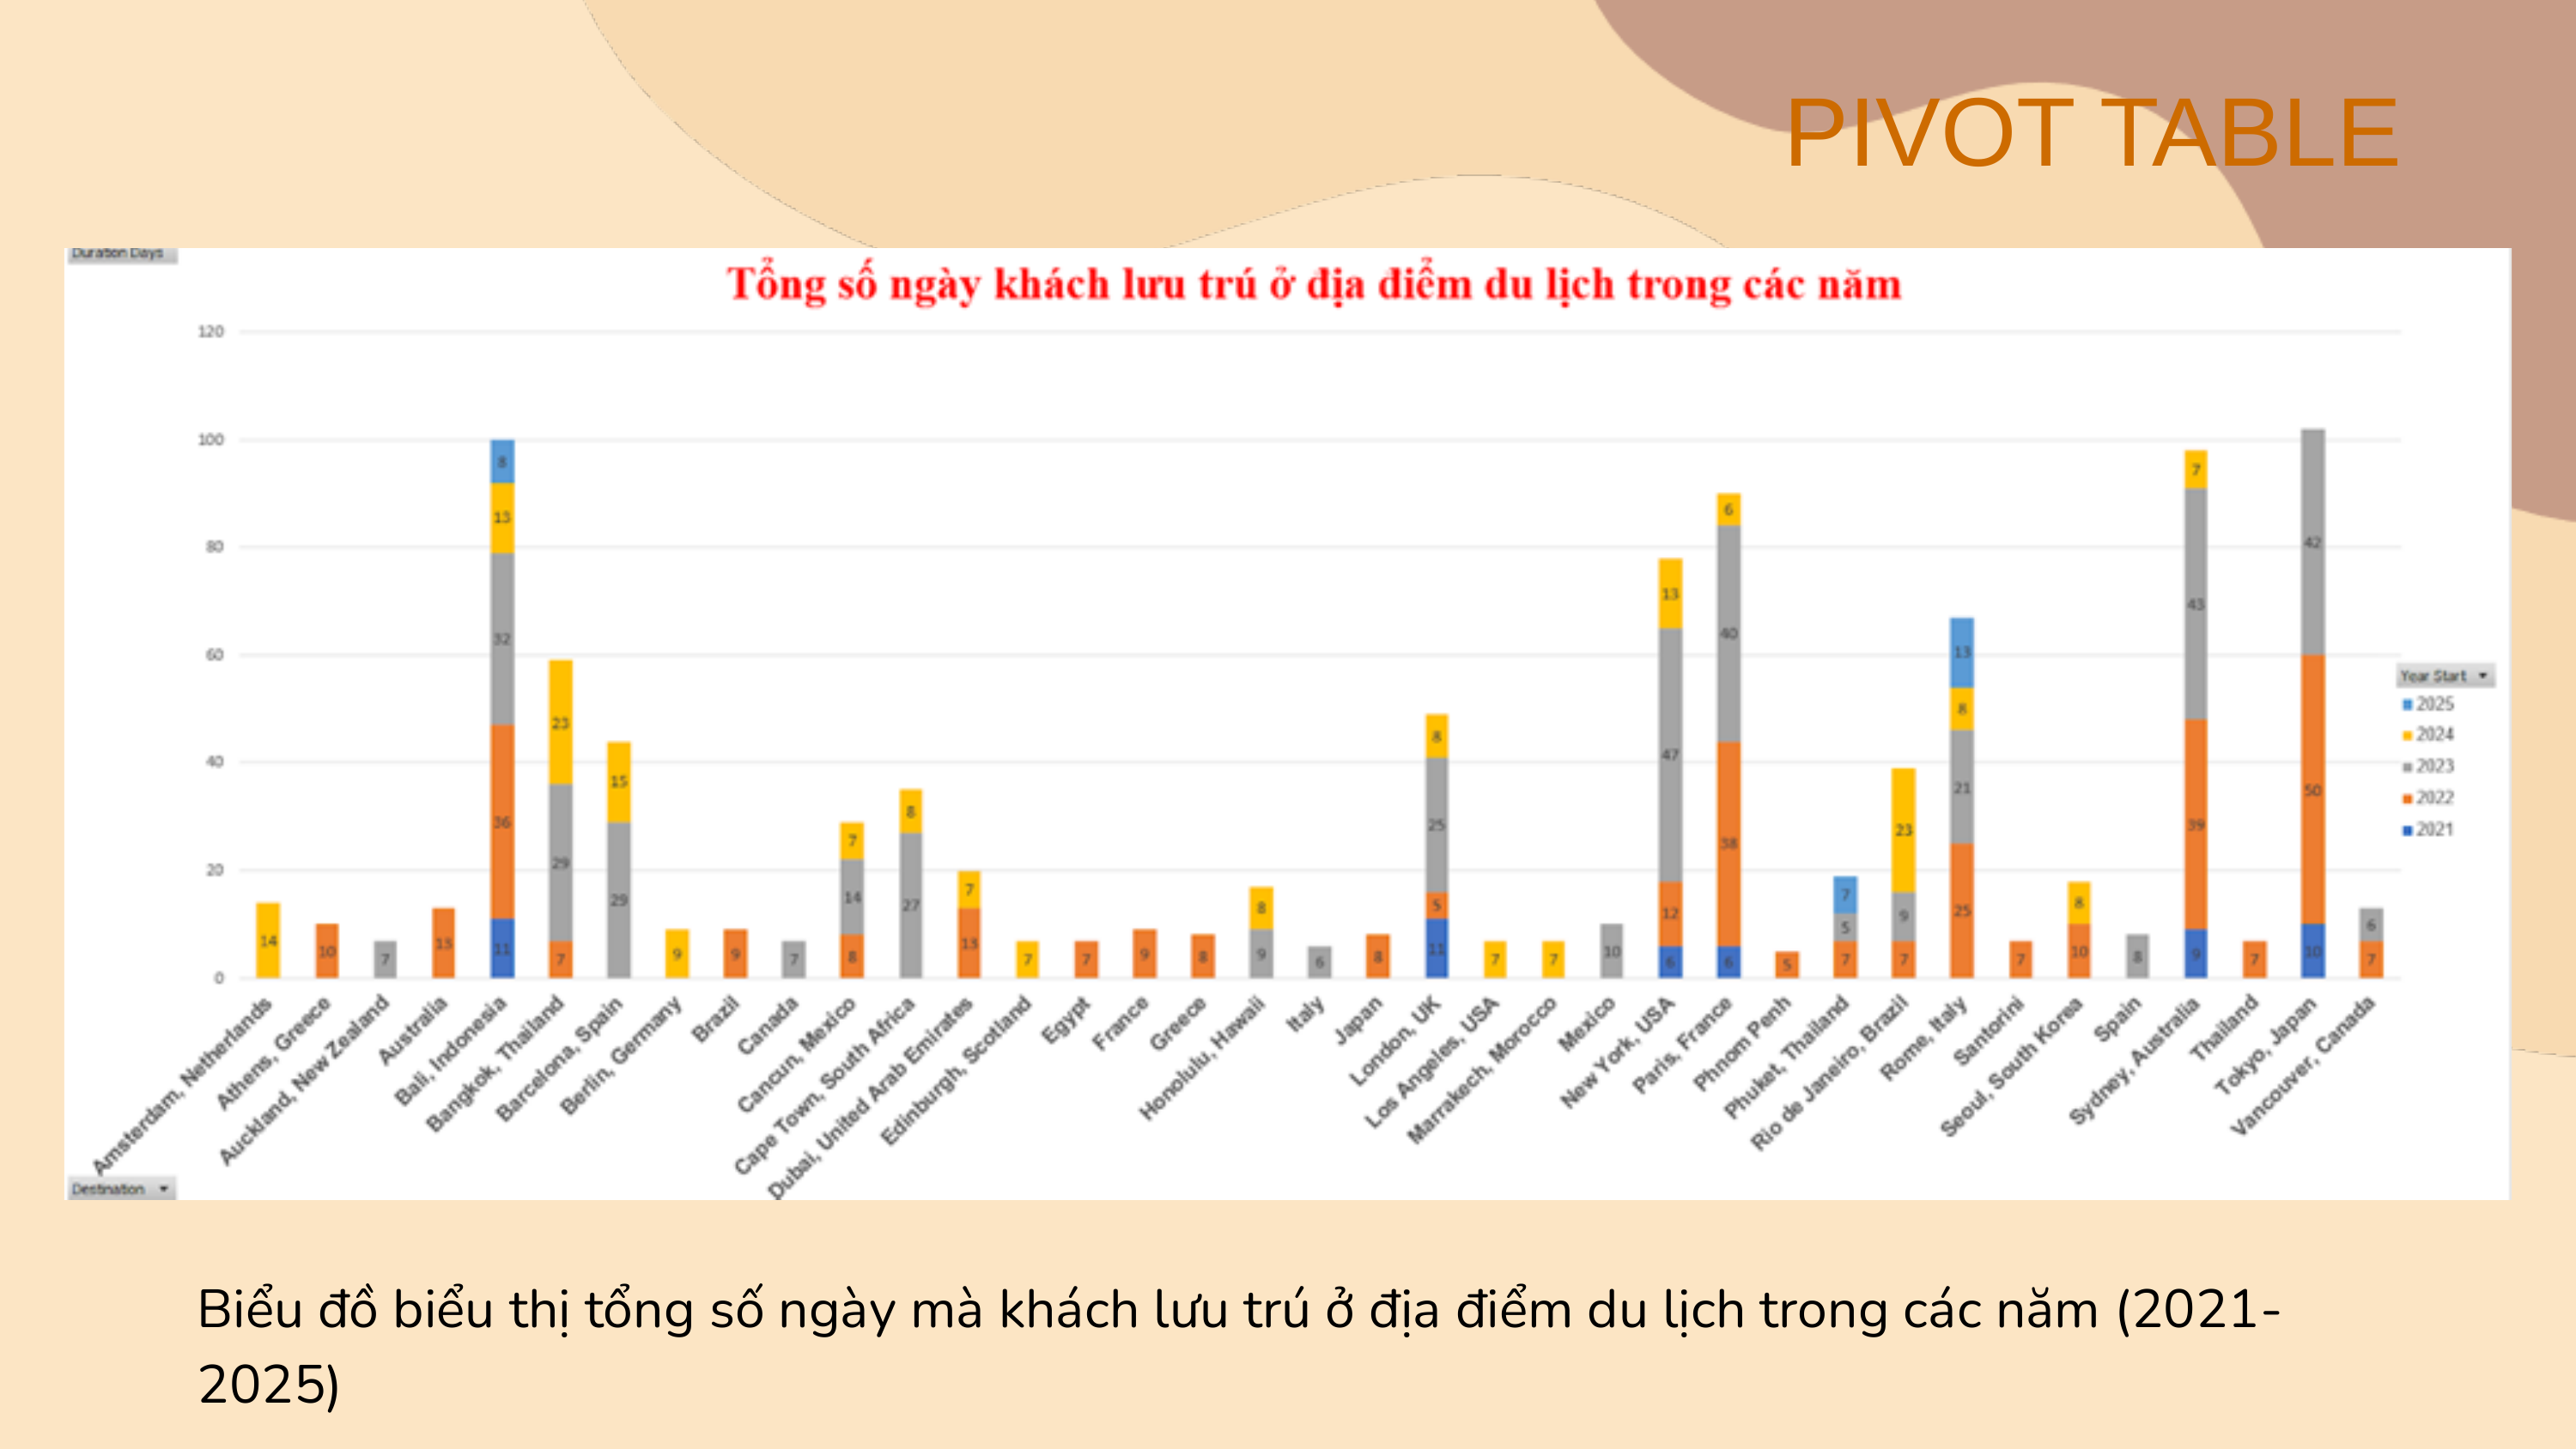

PIVOT TABLE

Biểu đồ biểu thị tổng số ngày mà khách lưu trú ở địa điểm du lịch trong các năm (2021-2025)